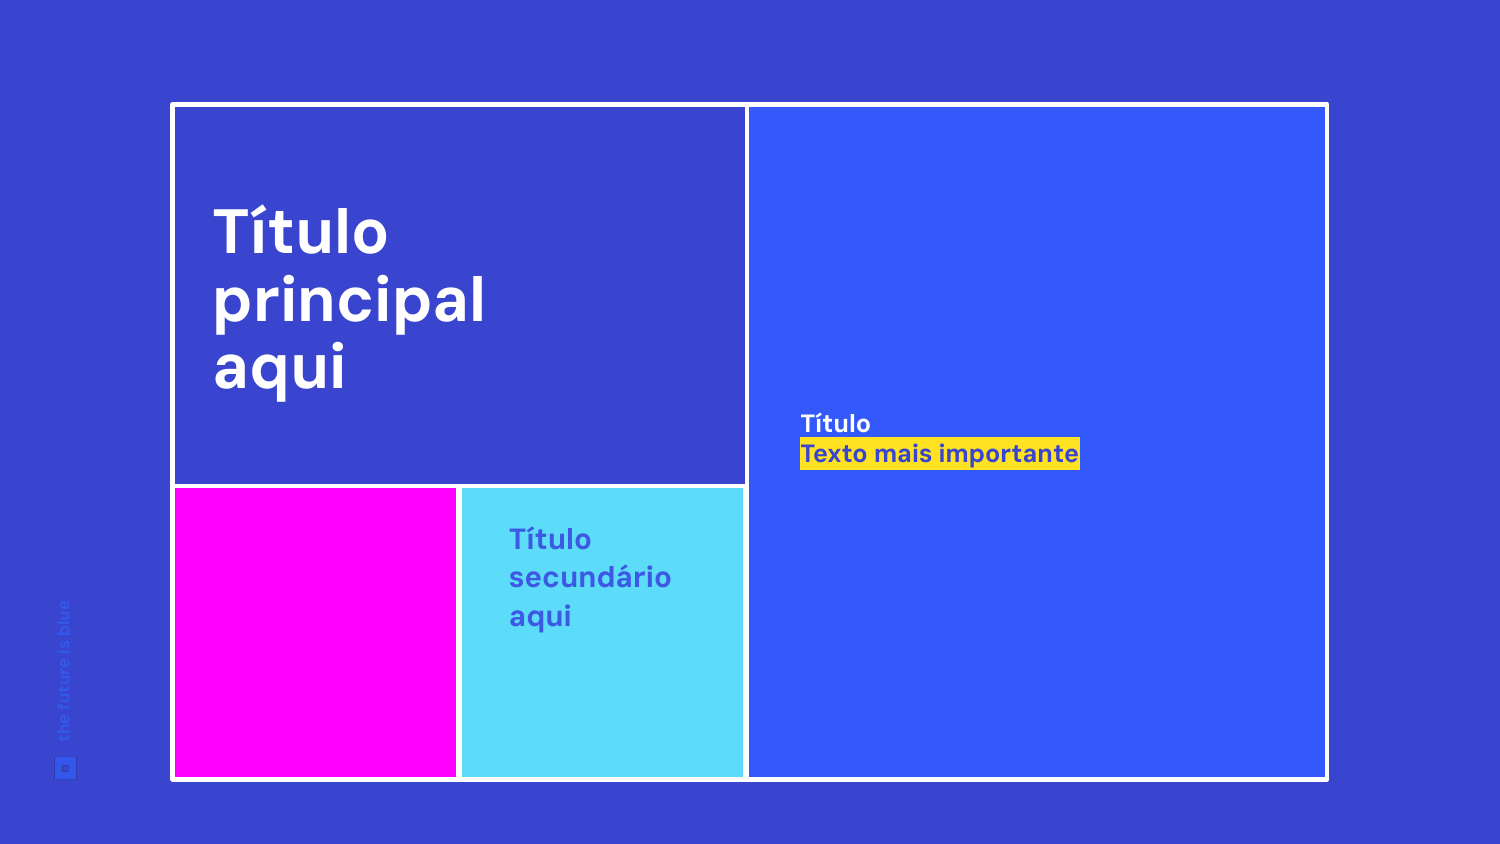

Título
Texto mais importante

Título
principal
aqui

Título secundário
aqui